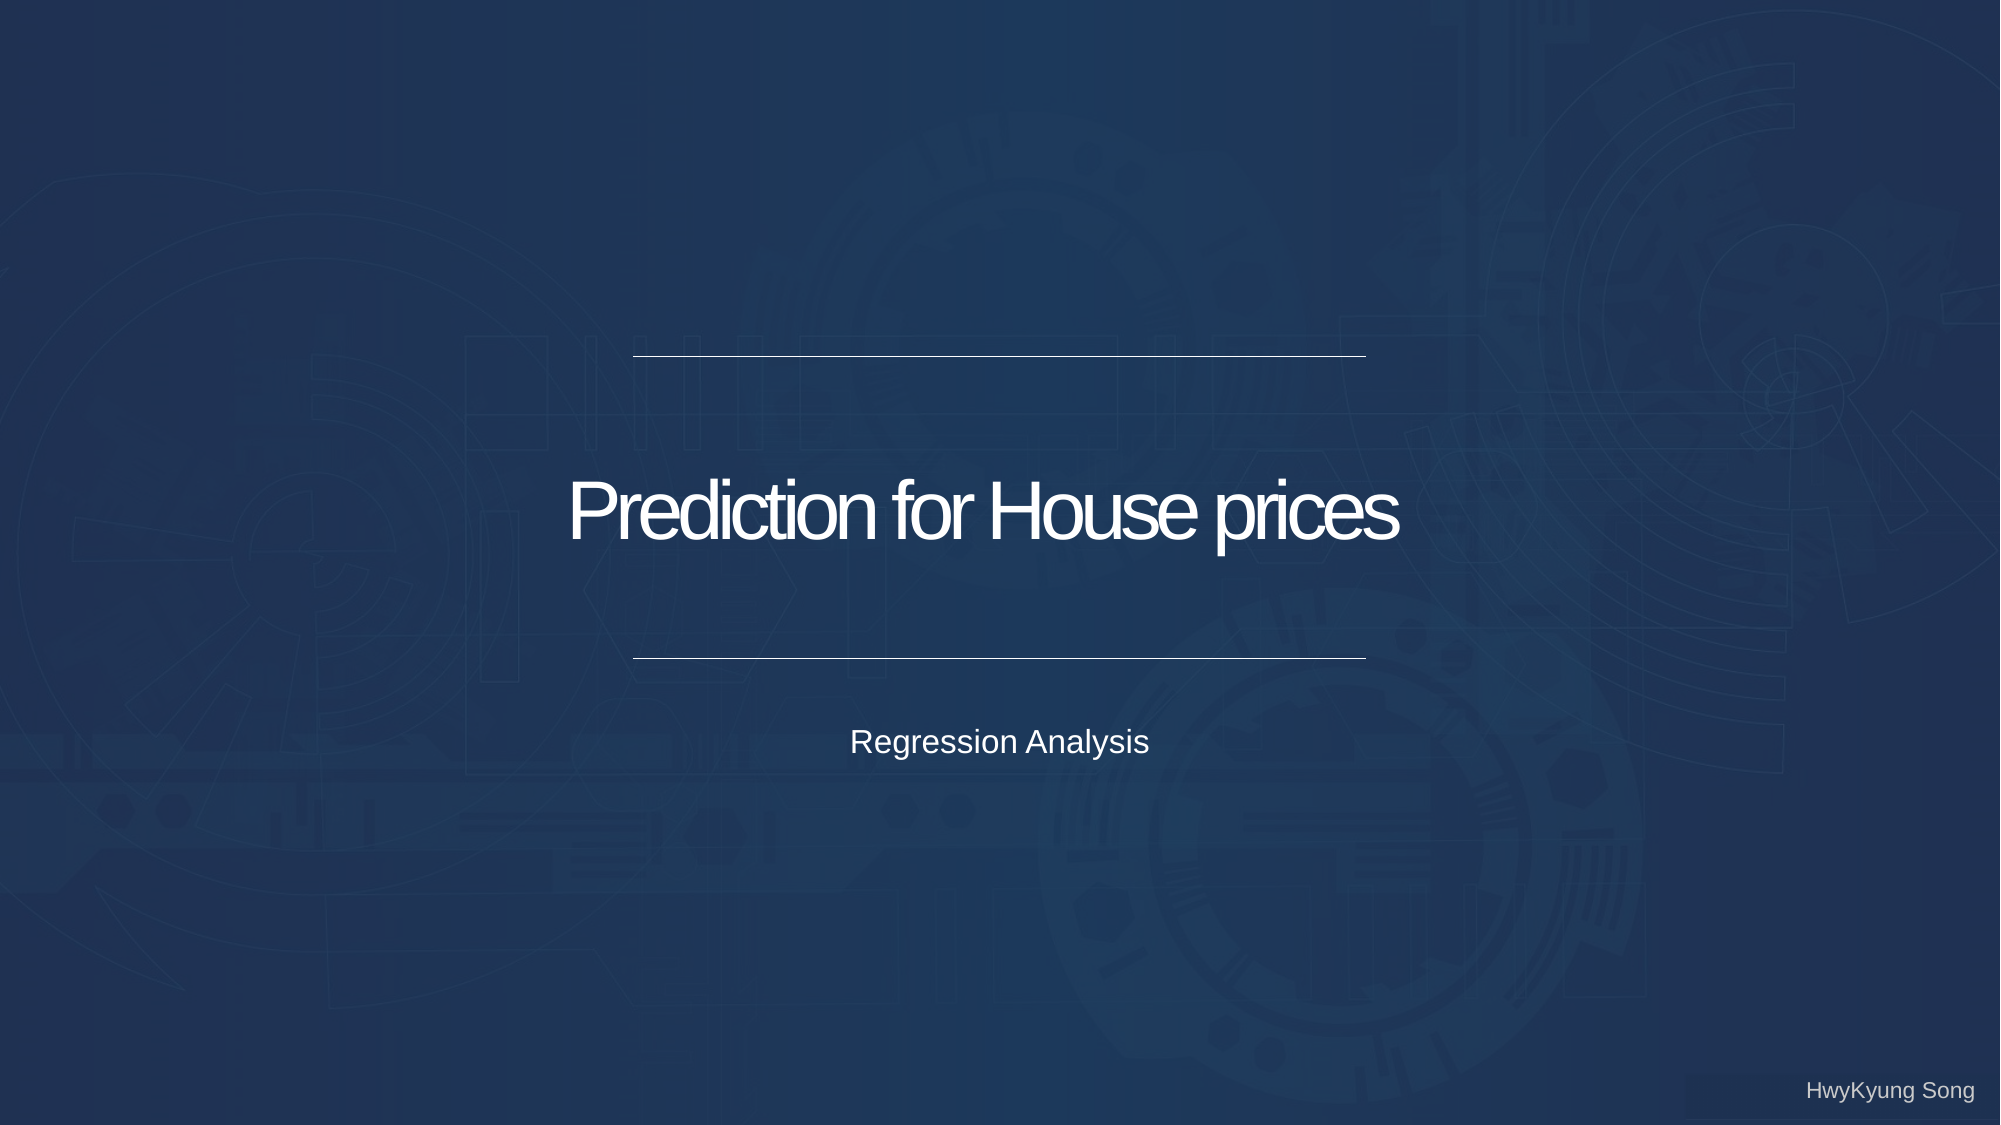

Prediction for House prices
Regression Analysis
HwyKyung Song